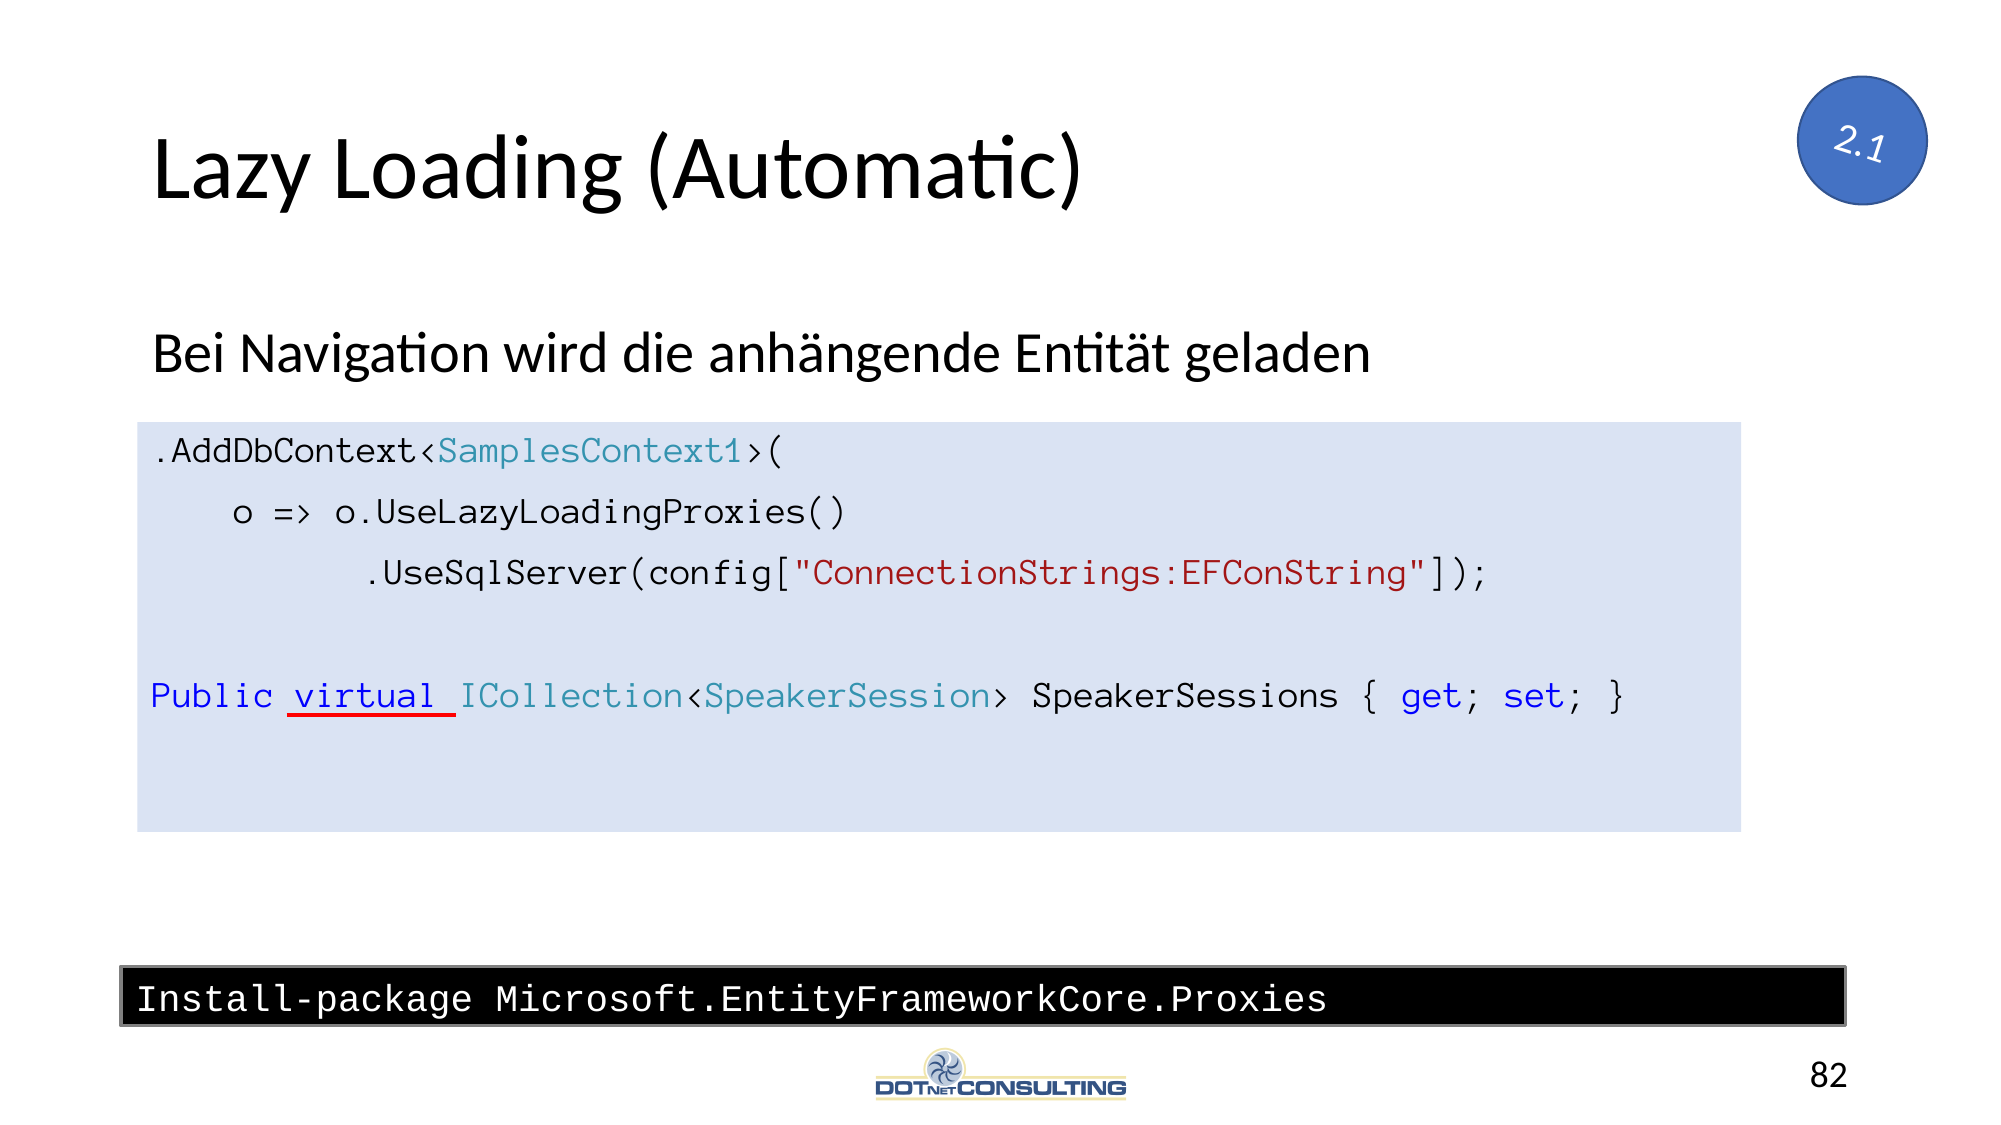

# Lazy Loading (Automatic)
2.1
Bei Navigation wird die anhängende Entität geladen
.AddDbContext<SamplesContext1>(
    o => o.UseLazyLoadingProxies()
    	   .UseSqlServer(config["ConnectionStrings:EFConString"]);

Public virtual ICollection<SpeakerSession> SpeakerSessions { get; set; }
Install-package Microsoft.EntityFrameworkCore.Proxies
82